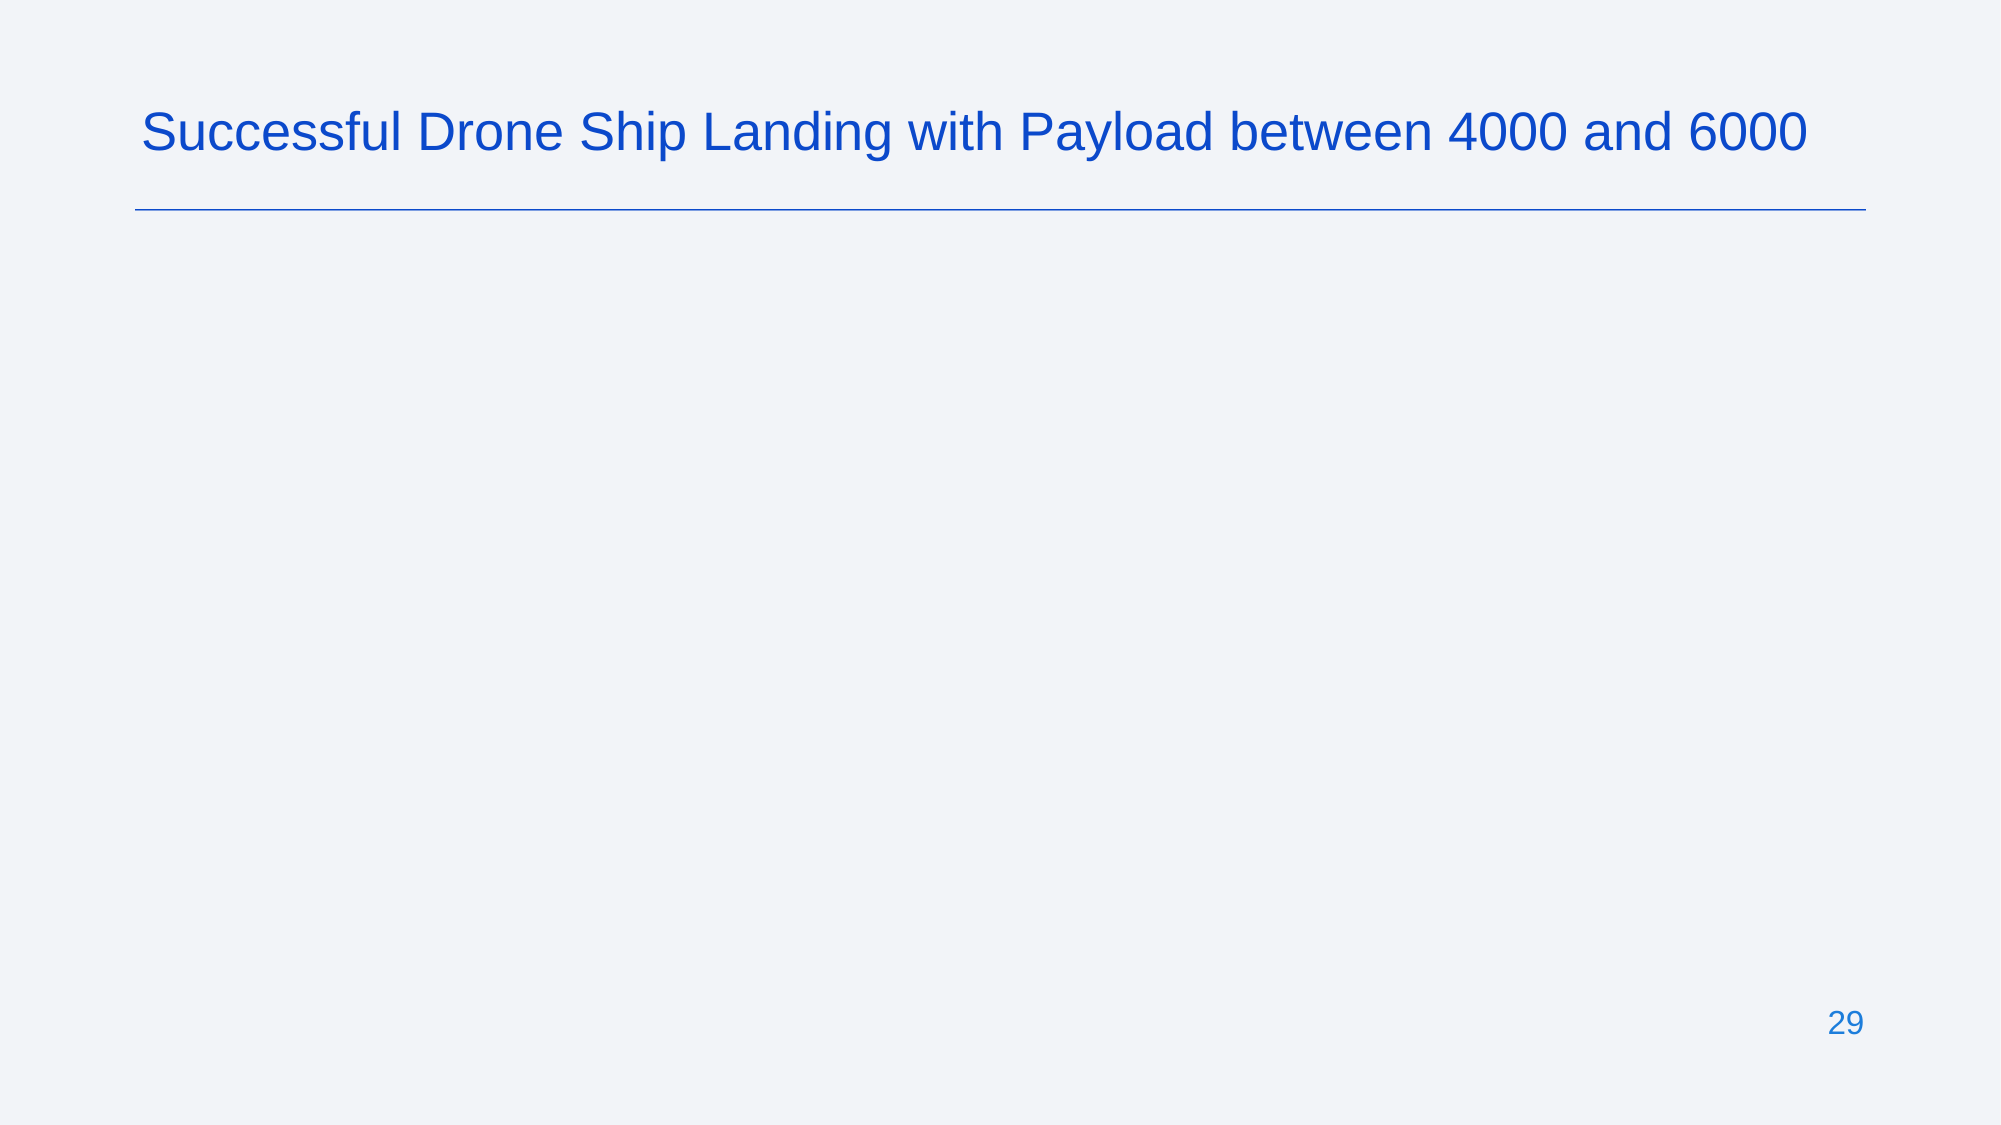

Successful Drone Ship Landing with Payload between 4000 and 6000
29